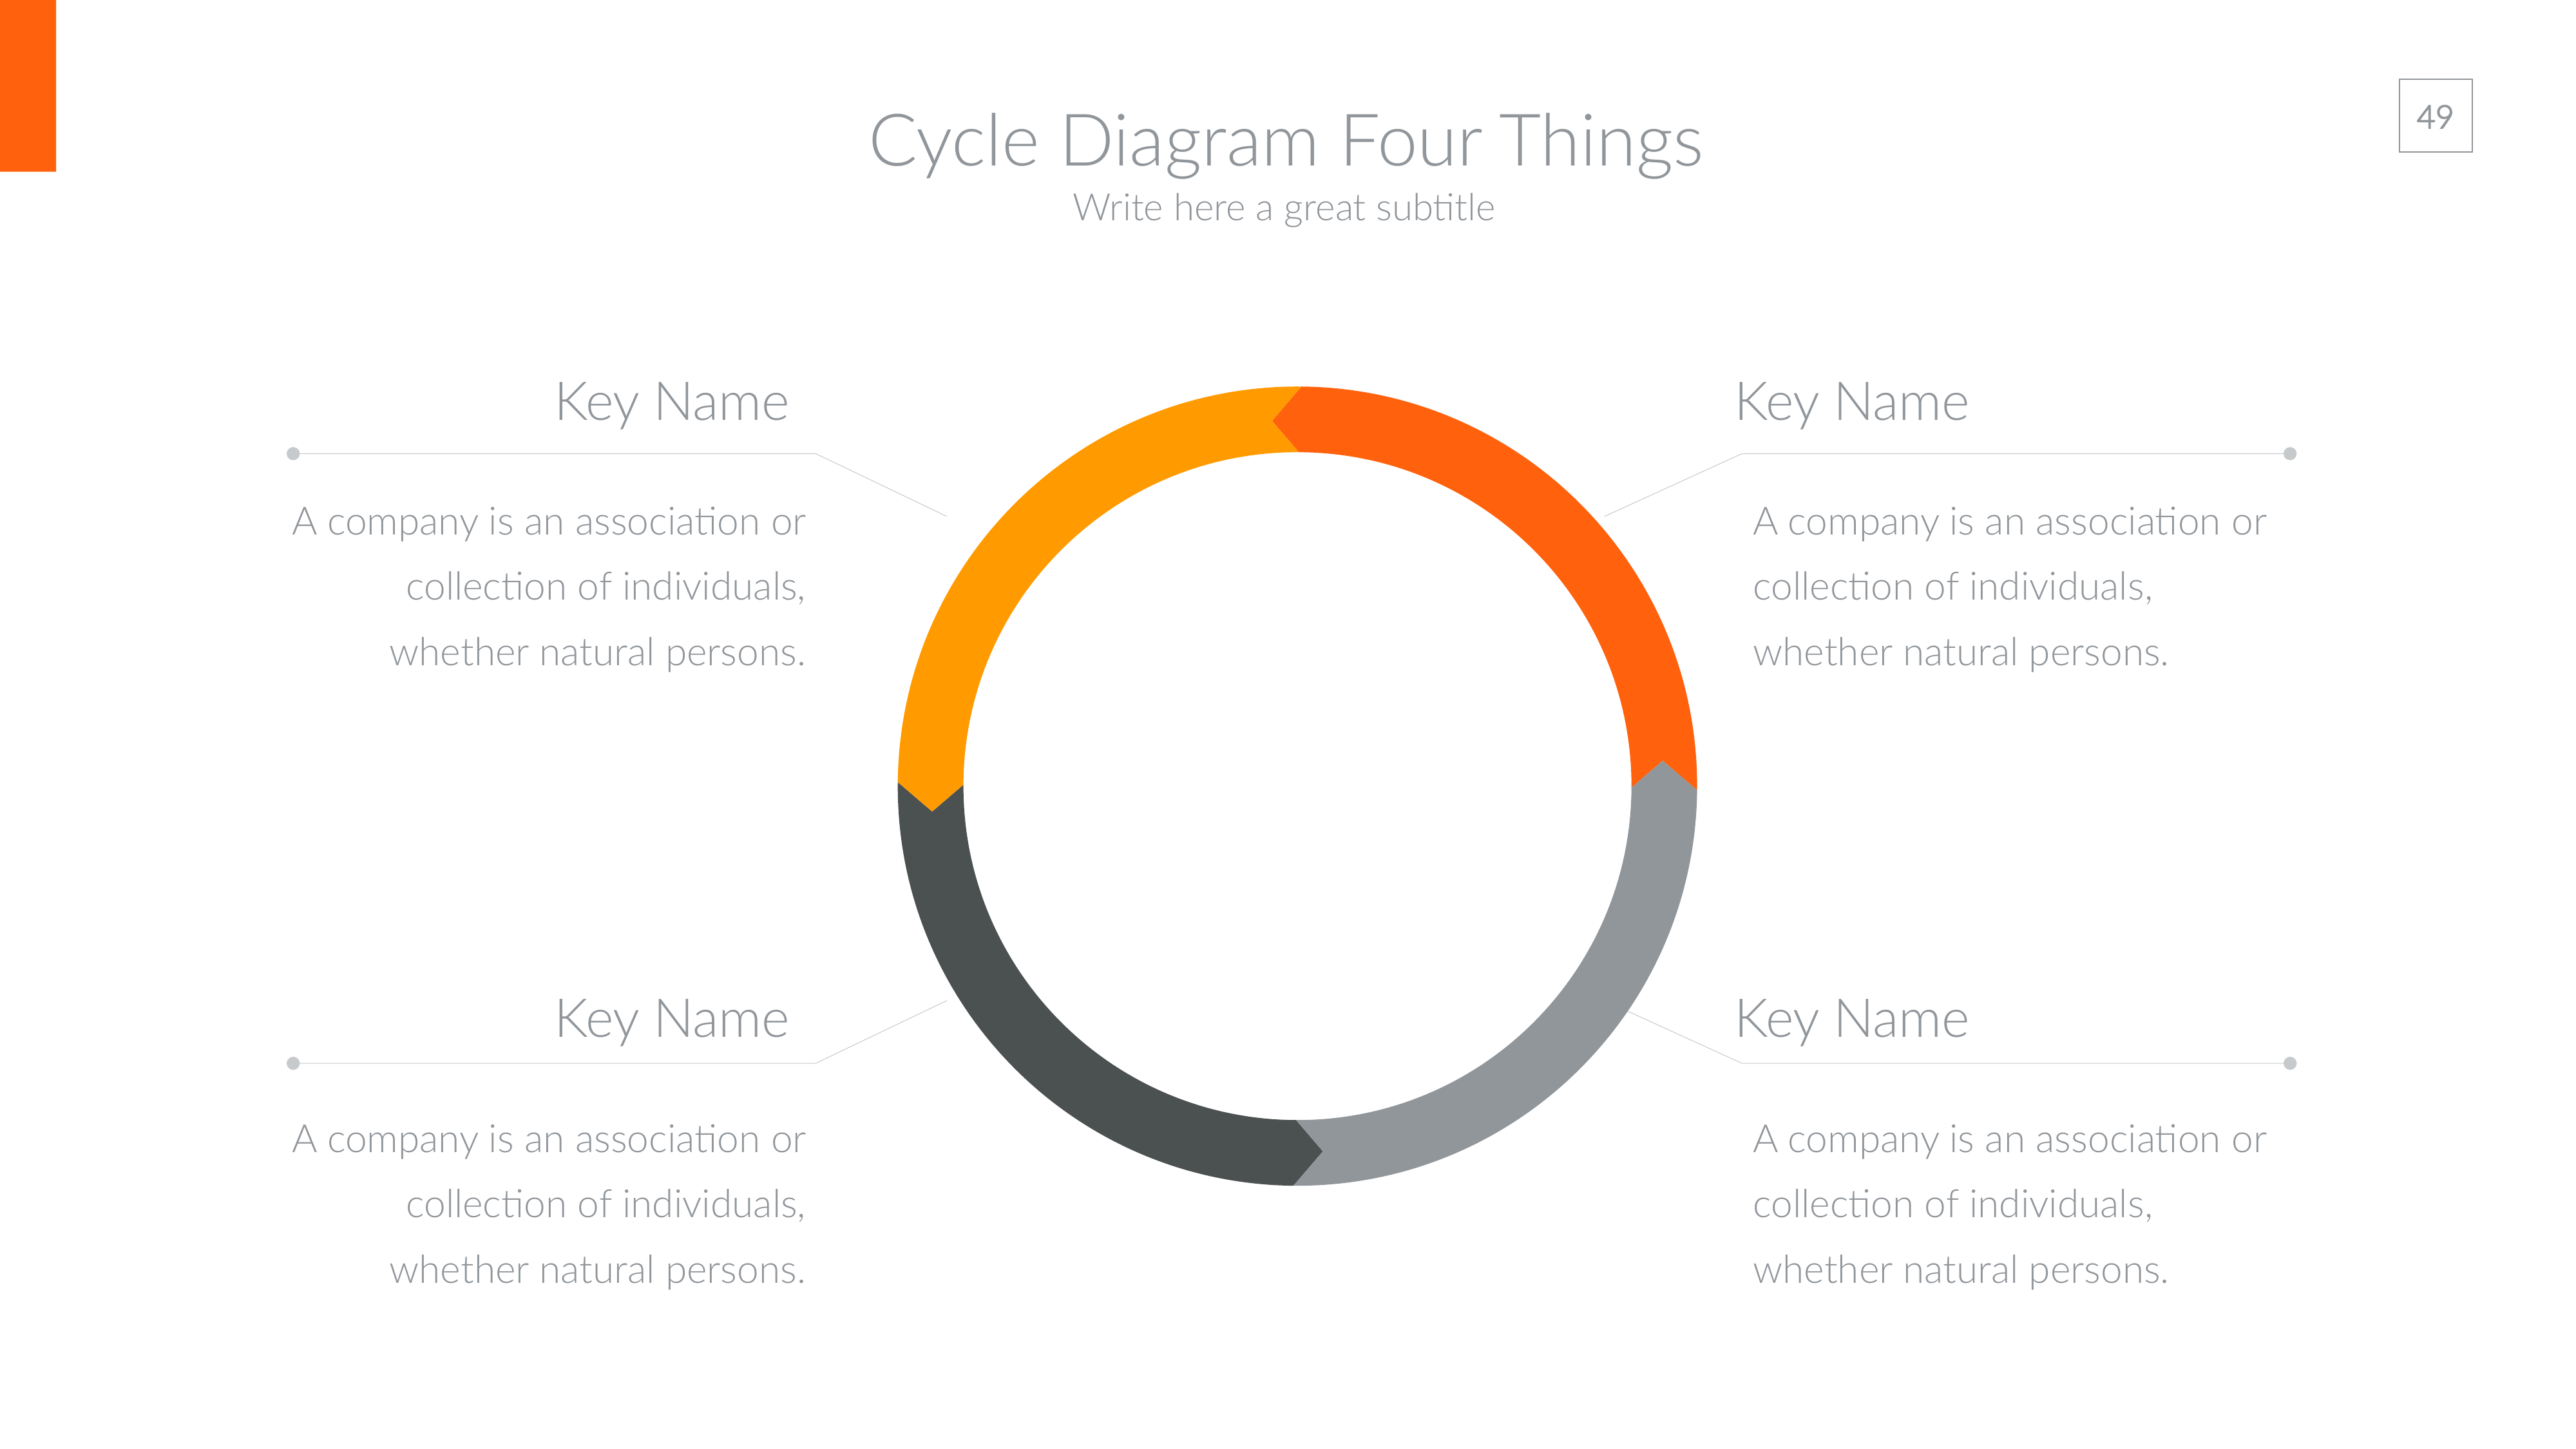

Cycle Diagram Four Things
Write here a great subtitle

Key Name
Key Name

A company is an association or collection of individuals, whether natural persons.
A company is an association or collection of individuals, whether natural persons.
Key Name
Key Name

A company is an association or collection of individuals, whether natural persons.
A company is an association or collection of individuals, whether natural persons.